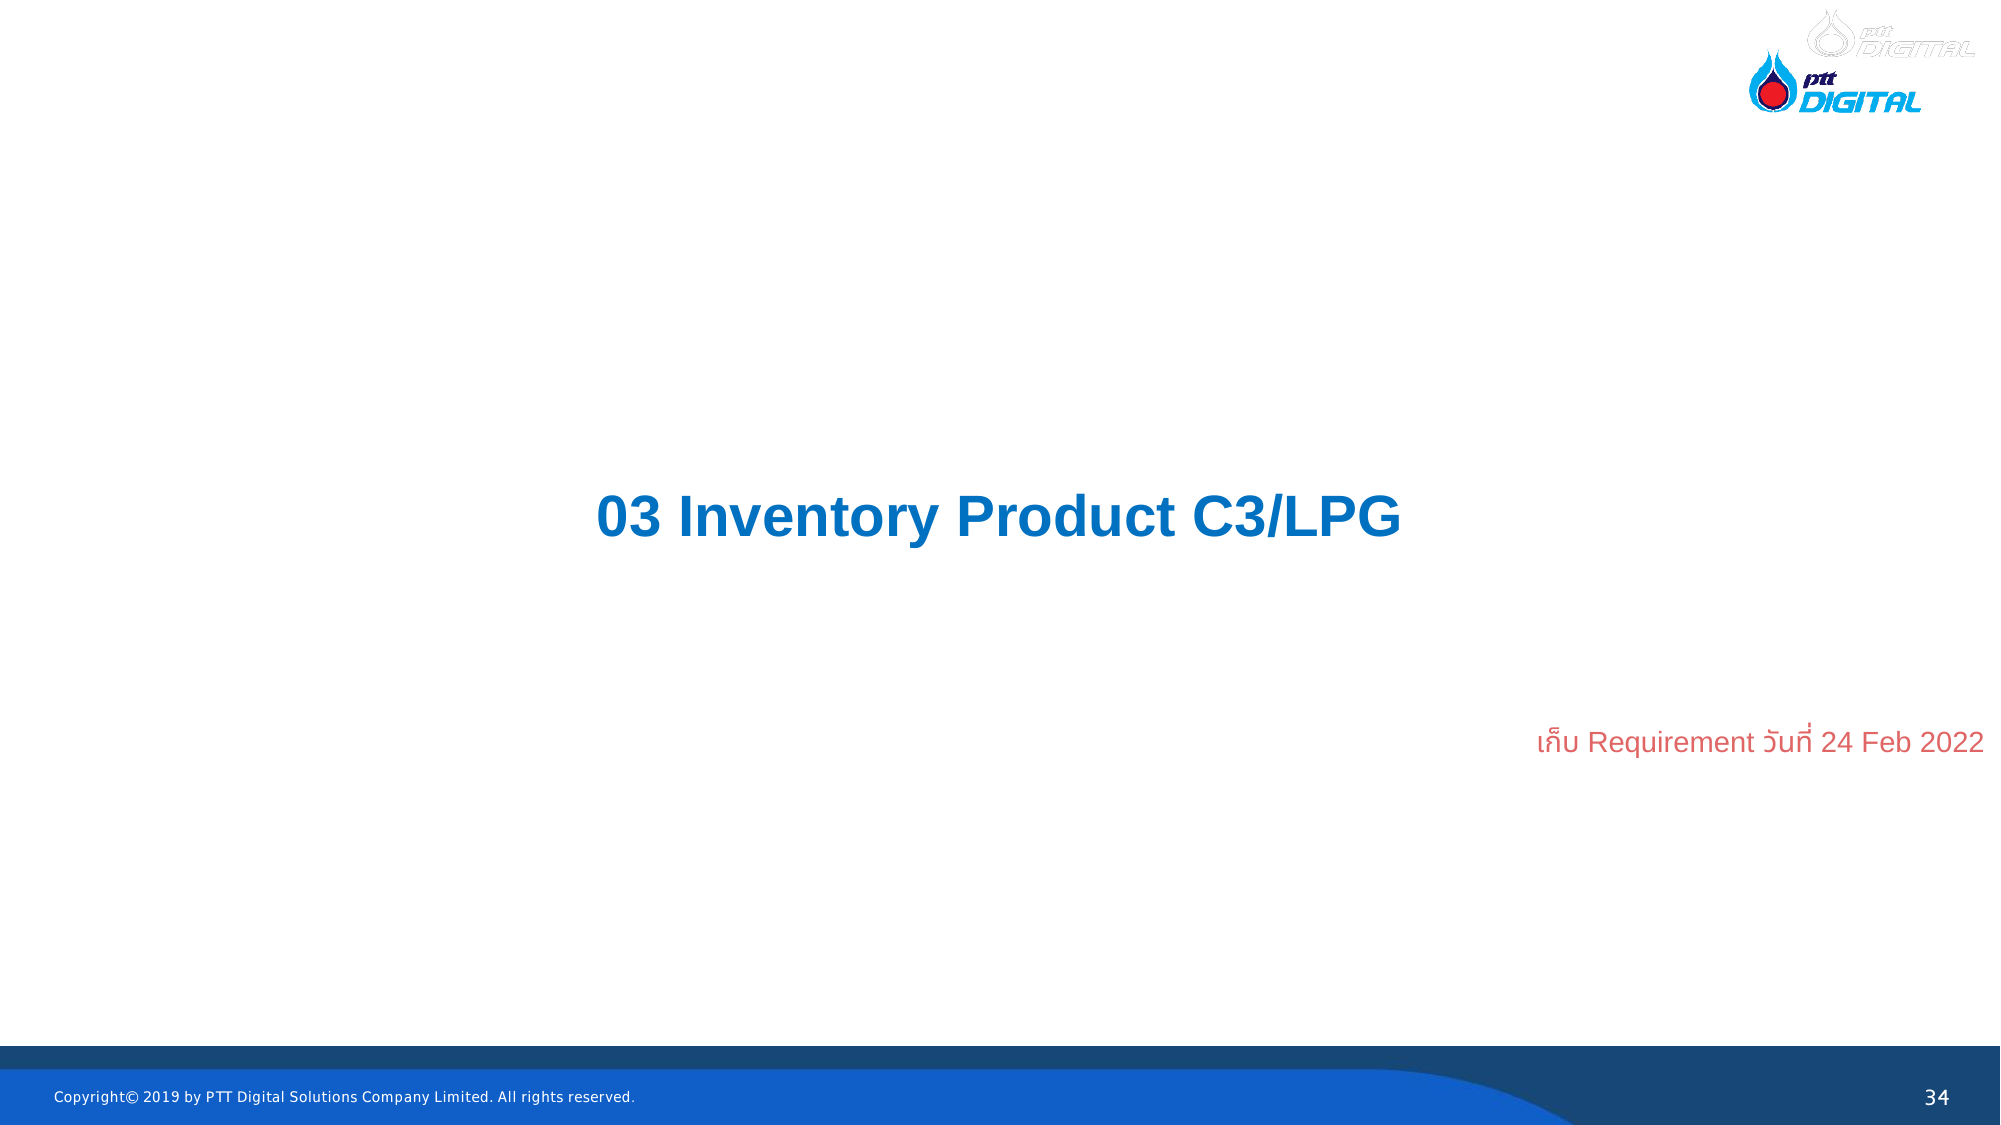

03 Inventory Product C3/LPG
เก็บ Requirement วันที่ 24 Feb 2022
34